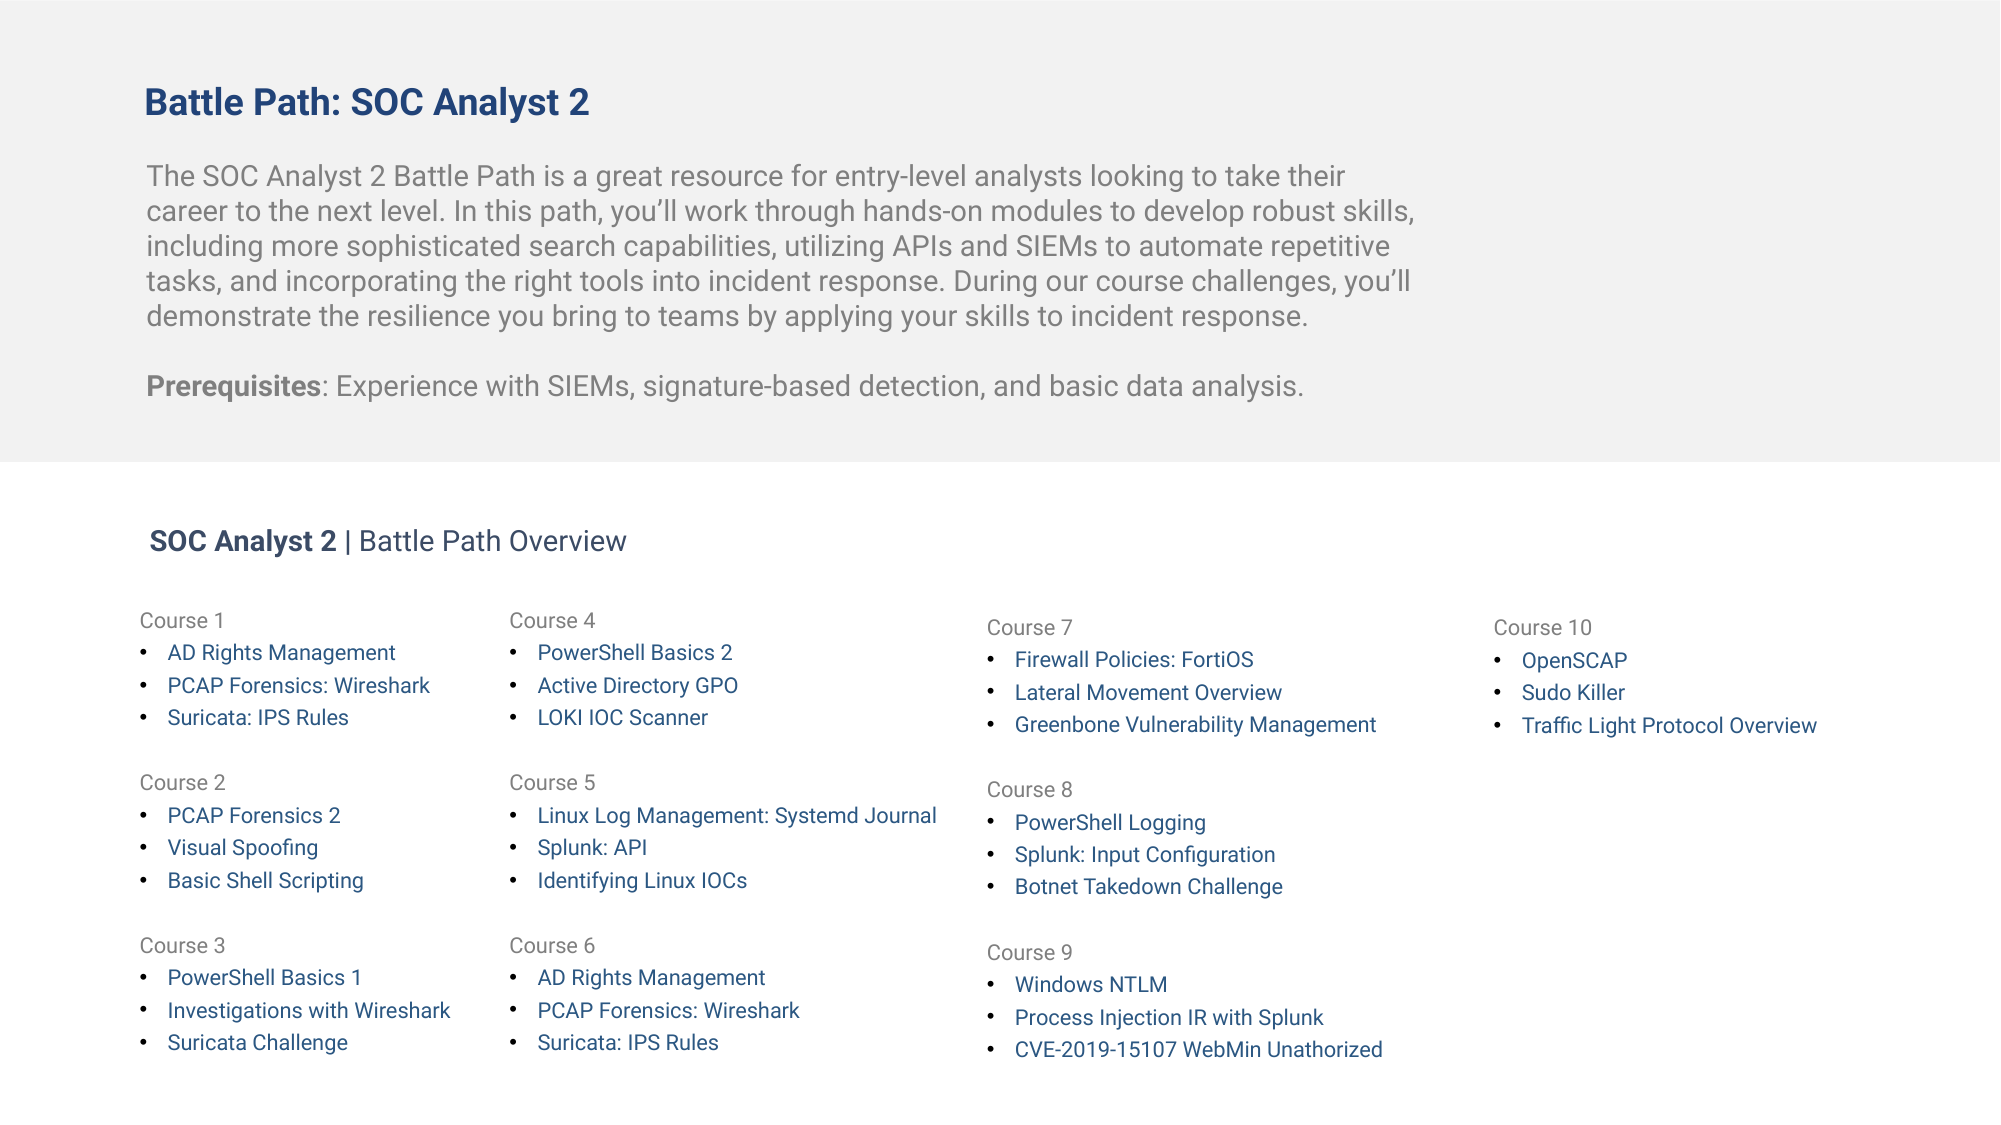

Battle Path: SOC Analyst 2
The SOC Analyst 2 Battle Path is a great resource for entry-level analysts looking to take their career to the next level. In this path, you’ll work through hands-on modules to develop robust skills, including more sophisticated search capabilities, utilizing APIs and SIEMs to automate repetitive tasks, and incorporating the right tools into incident response. During our course challenges, you’ll demonstrate the resilience you bring to teams by applying your skills to incident response.

Prerequisites: Experience with SIEMs, signature-based detection, and basic data analysis.
SOC Analyst 2 | Battle Path Overview
Course 4
PowerShell Basics 2
Active Directory GPO
LOKI IOC Scanner

Course 5
Linux Log Management: Systemd Journal
Splunk: API
Identifying Linux IOCs

Course 6
AD Rights Management
PCAP Forensics: Wireshark
Suricata: IPS Rules
Course 1
AD Rights Management
PCAP Forensics: Wireshark
Suricata: IPS Rules

Course 2
PCAP Forensics 2
Visual Spoofing
Basic Shell Scripting

Course 3
PowerShell Basics 1
Investigations with Wireshark
Suricata Challenge
Course 7
Firewall Policies: FortiOS
Lateral Movement Overview
Greenbone Vulnerability Management

Course 8
PowerShell Logging
Splunk: Input Configuration
Botnet Takedown Challenge

Course 9
Windows NTLM
Process Injection IR with Splunk
CVE-2019-15107 WebMin Unathorized
Course 10
OpenSCAP
Sudo Killer
Traffic Light Protocol Overview